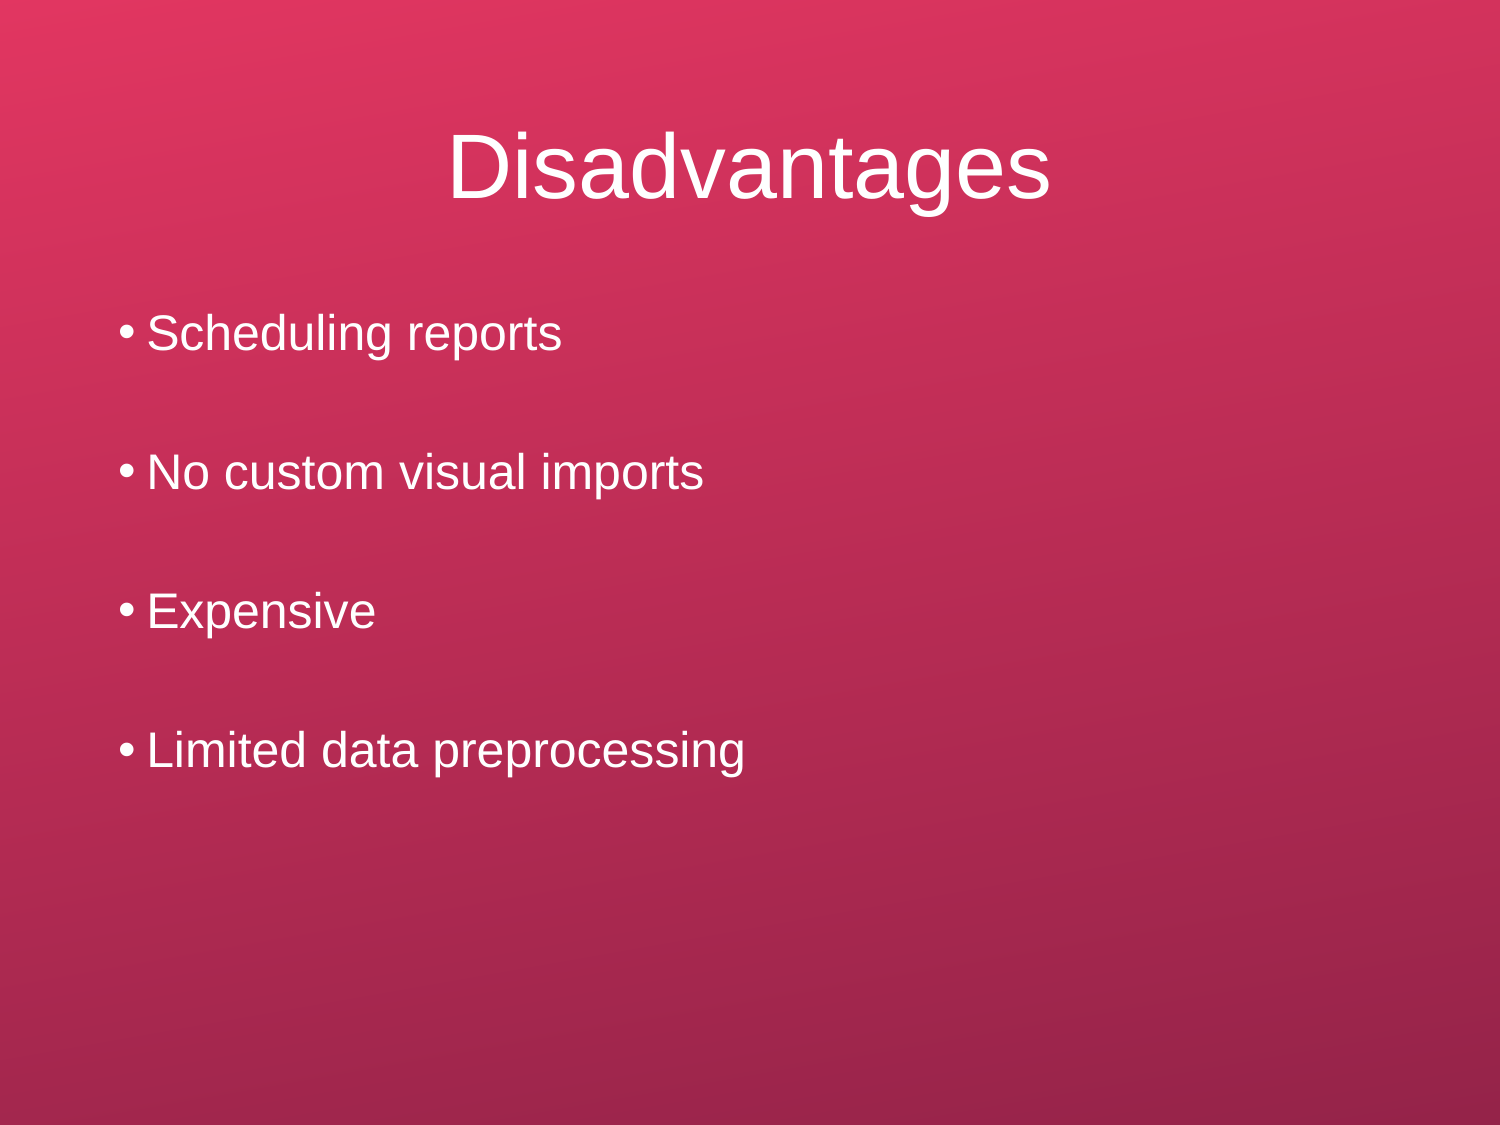

# Disadvantages
Scheduling reports

No custom visual imports

Expensive

Limited data preprocessing